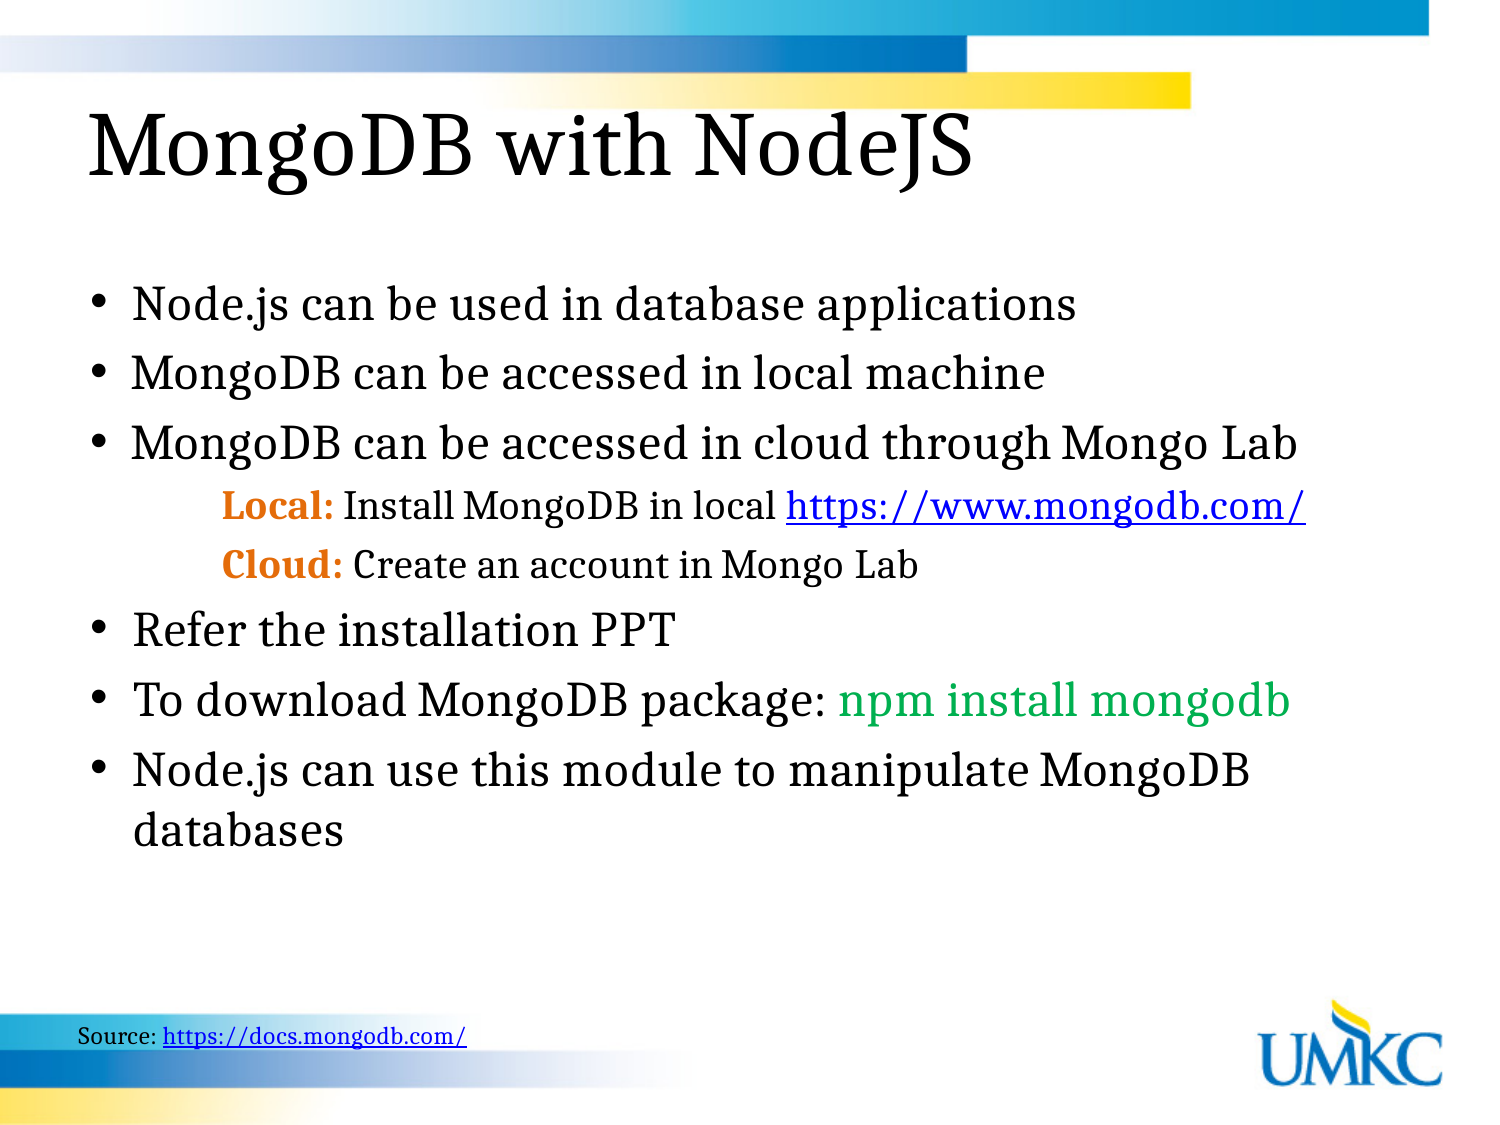

# MongoDB with NodeJS
Node.js can be used in database applications
MongoDB can be accessed in local machine
MongoDB can be accessed in cloud through Mongo Lab
Local: Install MongoDB in local https://www.mongodb.com/
Cloud: Create an account in Mongo Lab
Refer the installation PPT
To download MongoDB package: npm install mongodb
Node.js can use this module to manipulate MongoDB databases
Source: https://docs.mongodb.com/